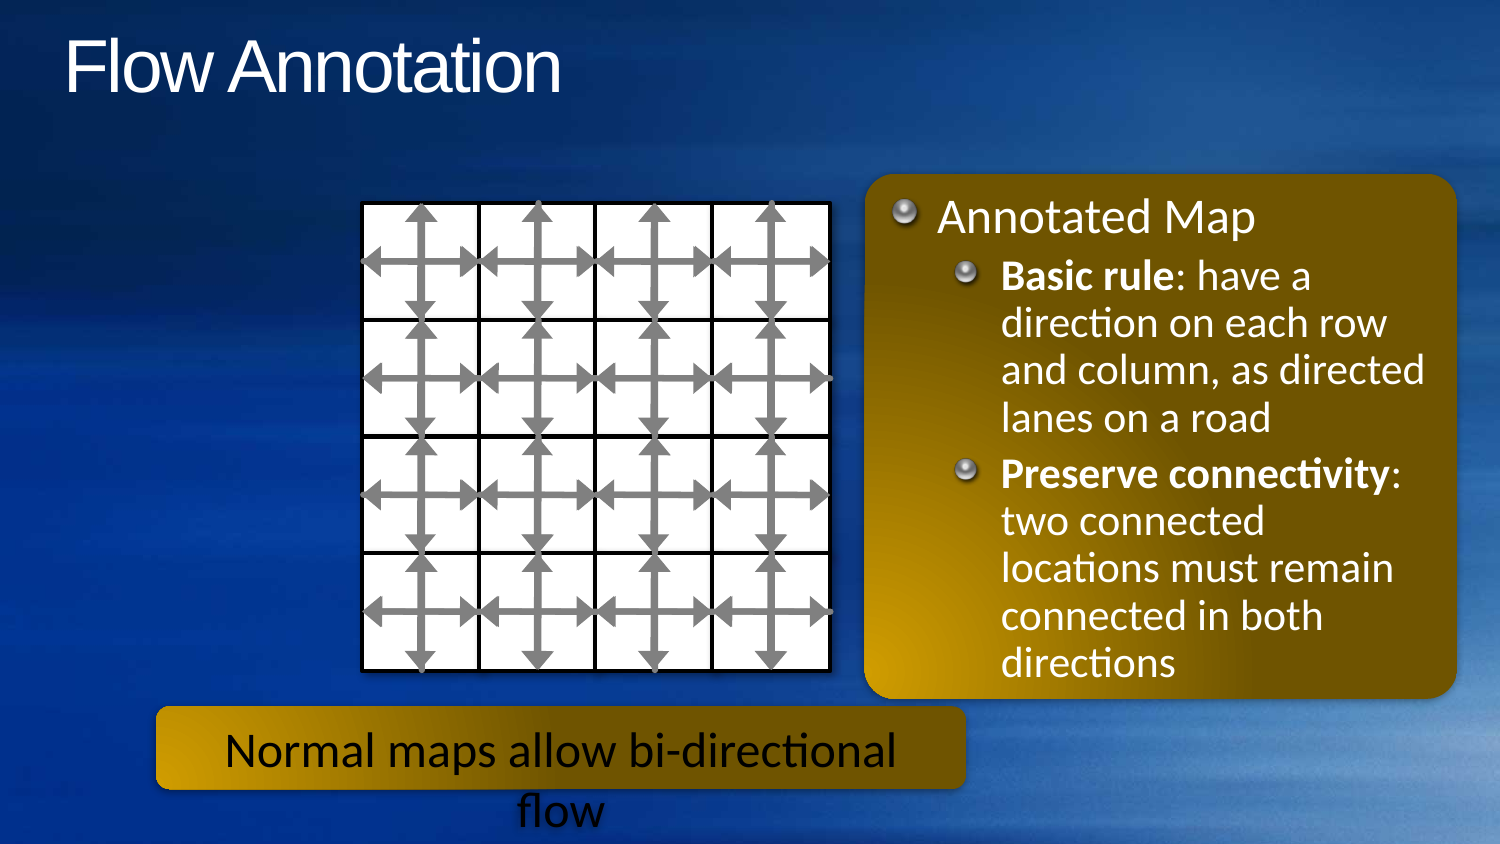

# Flow Annotation
Annotated Map
Basic rule: have a direction on each row and column, as directed lanes on a road
Preserve connectivity: two connected locations must remain connected in both directions

Normal maps allow bi-directional flow